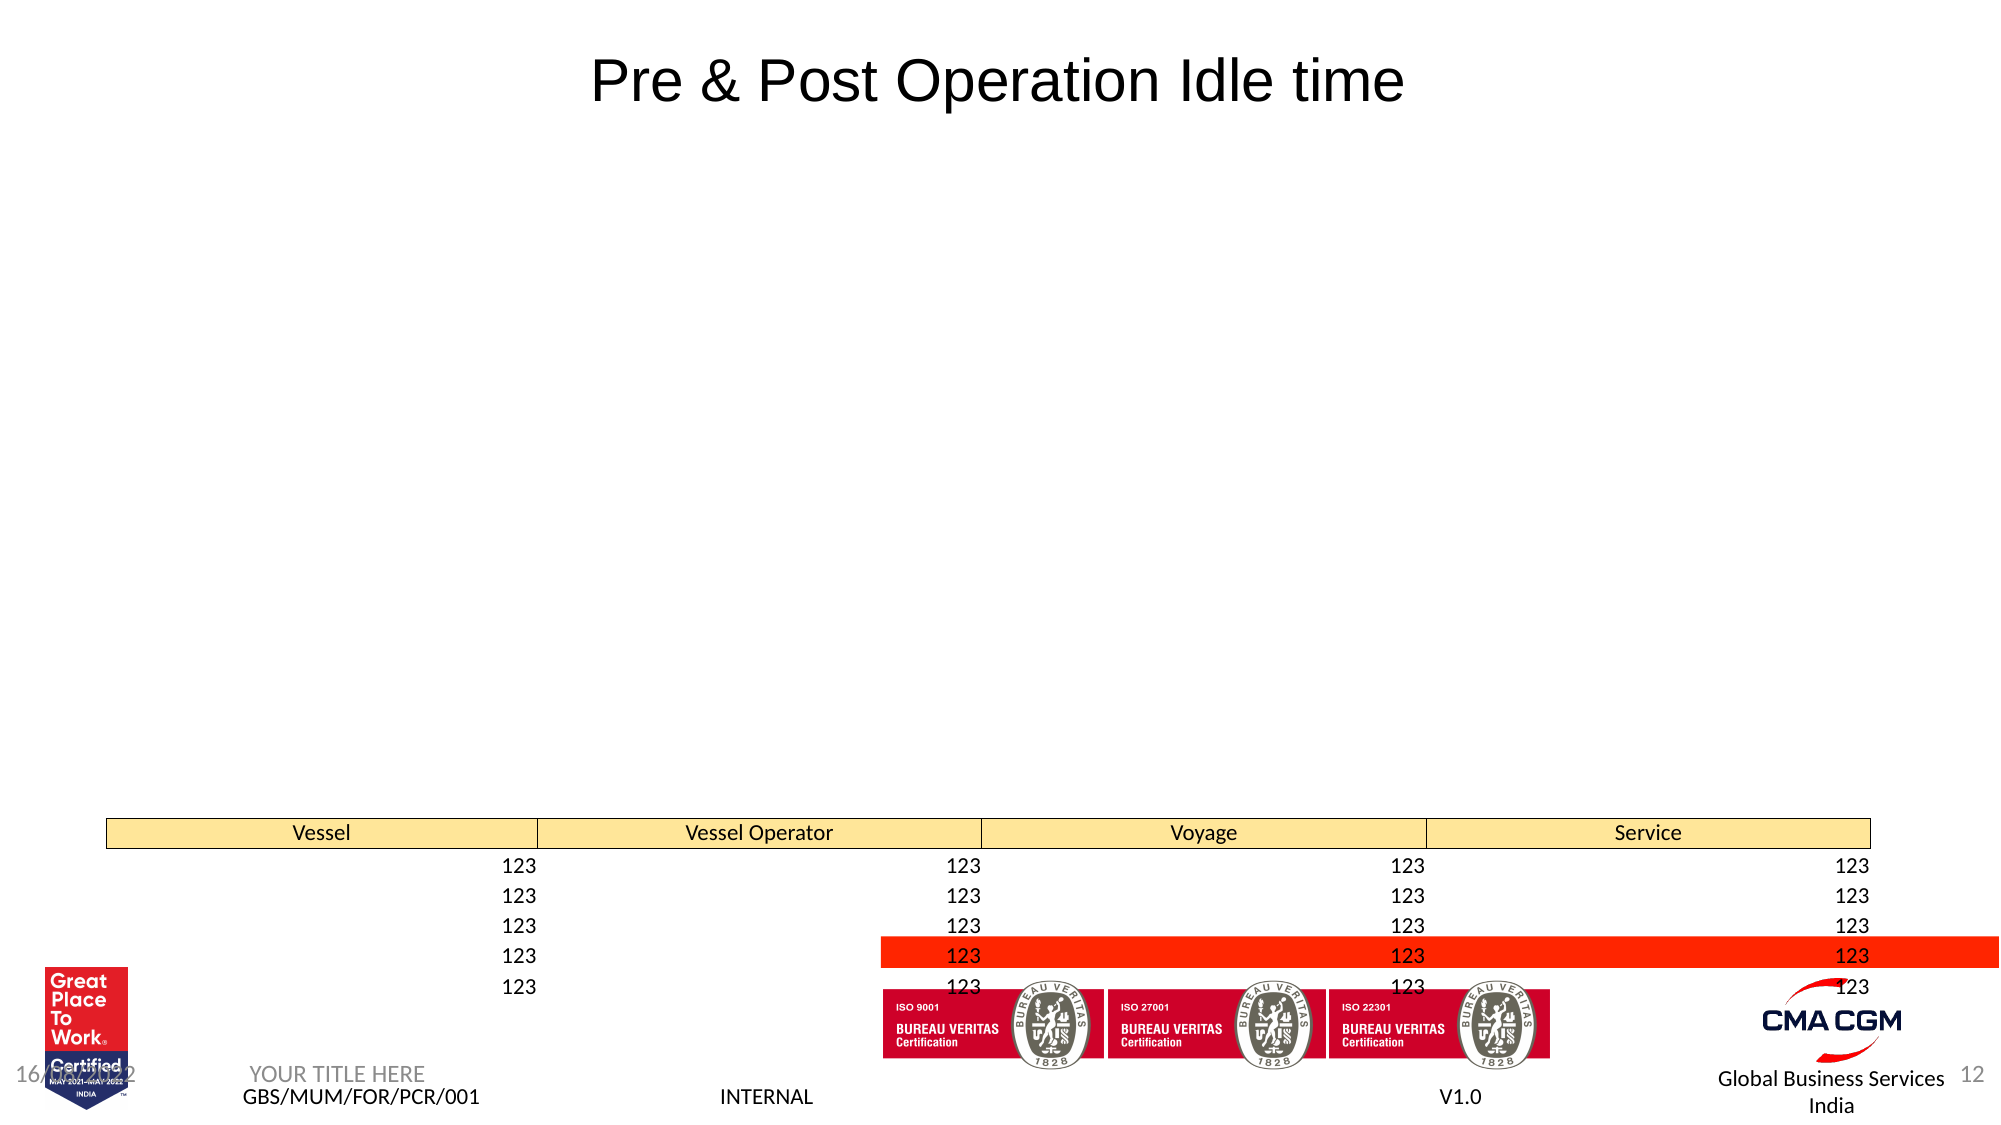

Pre & Post Operation Idle time
| Vessel | Vessel Operator | Voyage | Service |
| --- | --- | --- | --- |
| 123 | 123 | 123 | 123 |
| 123 | 123 | 123 | 123 |
| 123 | 123 | 123 | 123 |
| 123 | 123 | 123 | 123 |
| 123 | 123 | 123 | 123 |
16/08/2022
YOUR TITLE HERE
12